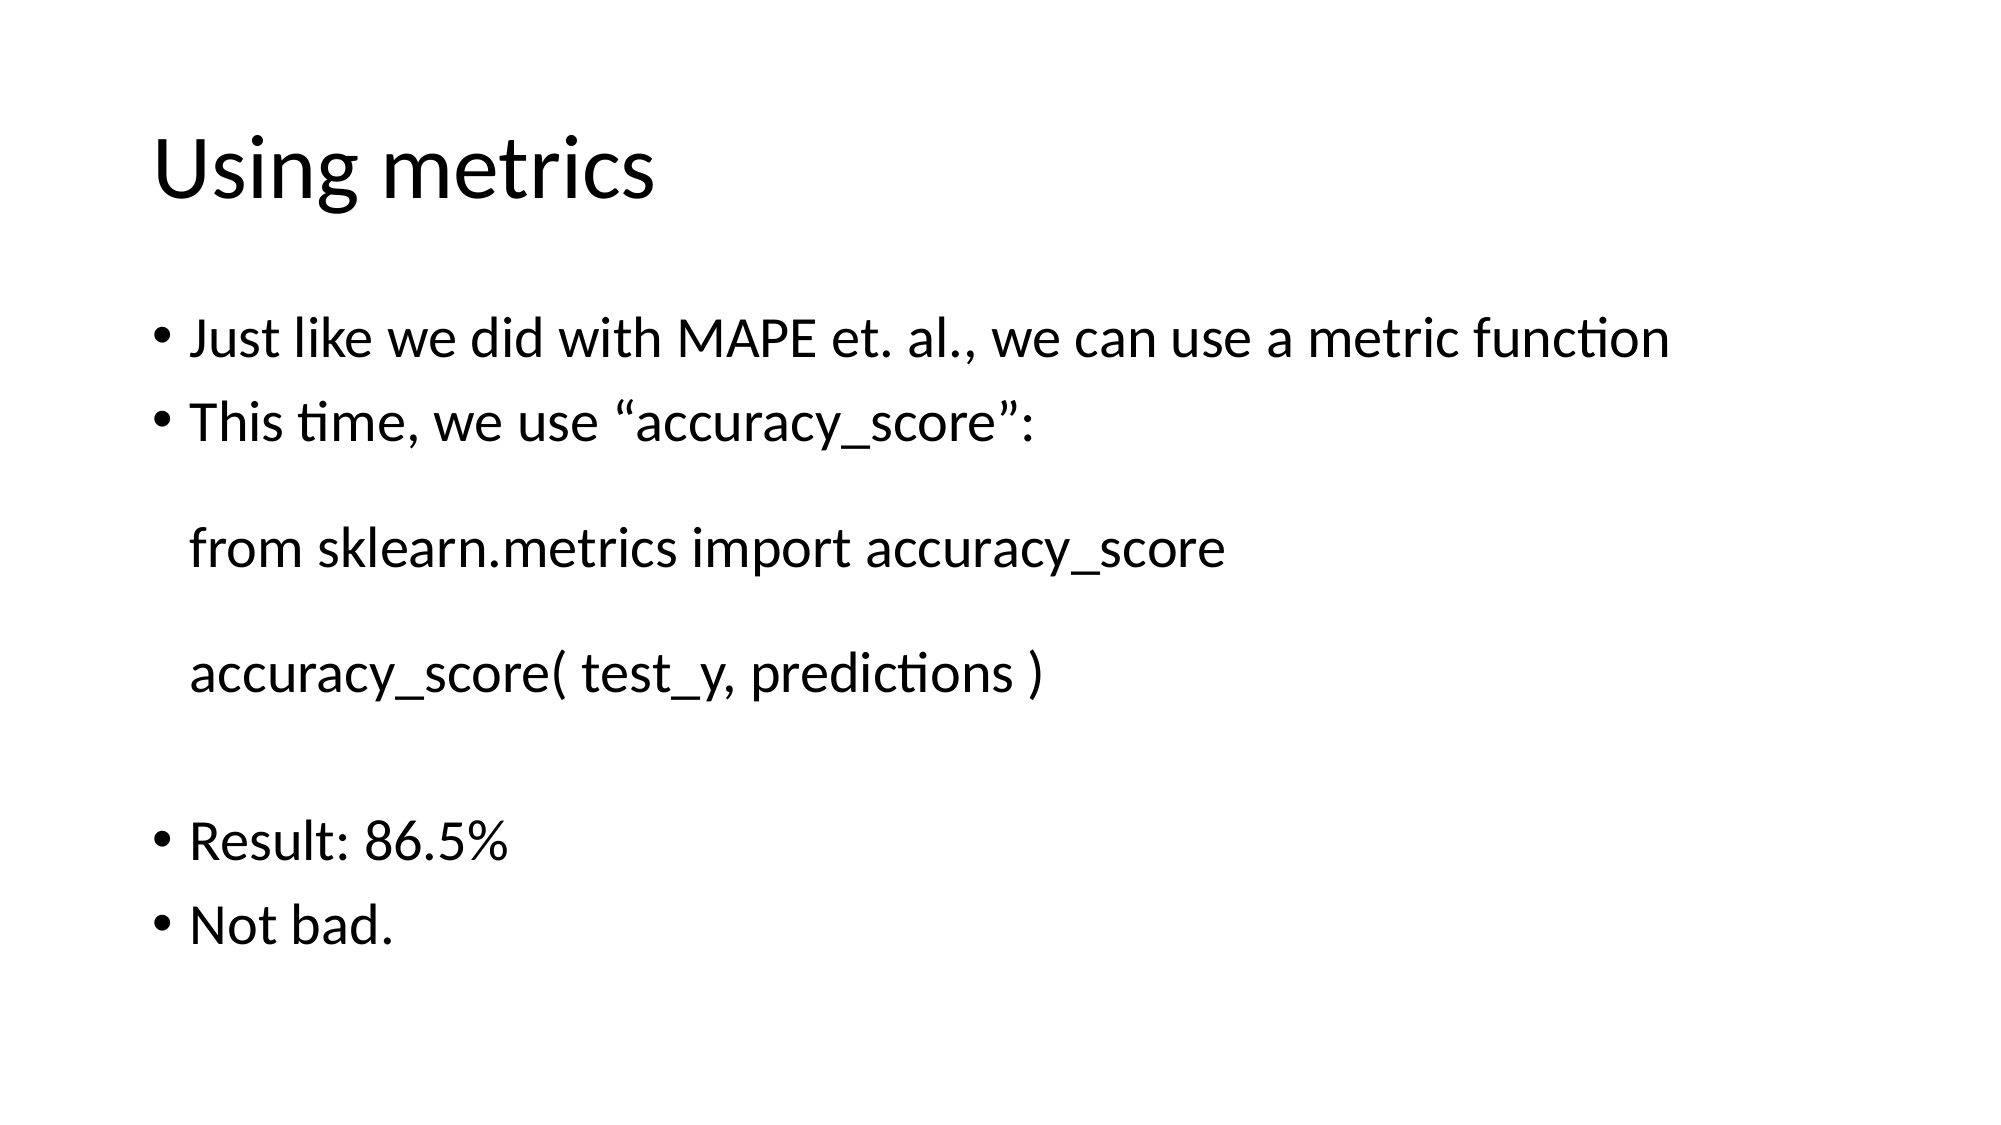

# Using metrics
Just like we did with MAPE et. al., we can use a metric function
This time, we use “accuracy_score”:
from sklearn.metrics import accuracy_score
accuracy_score( test_y, predictions )

Result: 86.5%
Not bad.